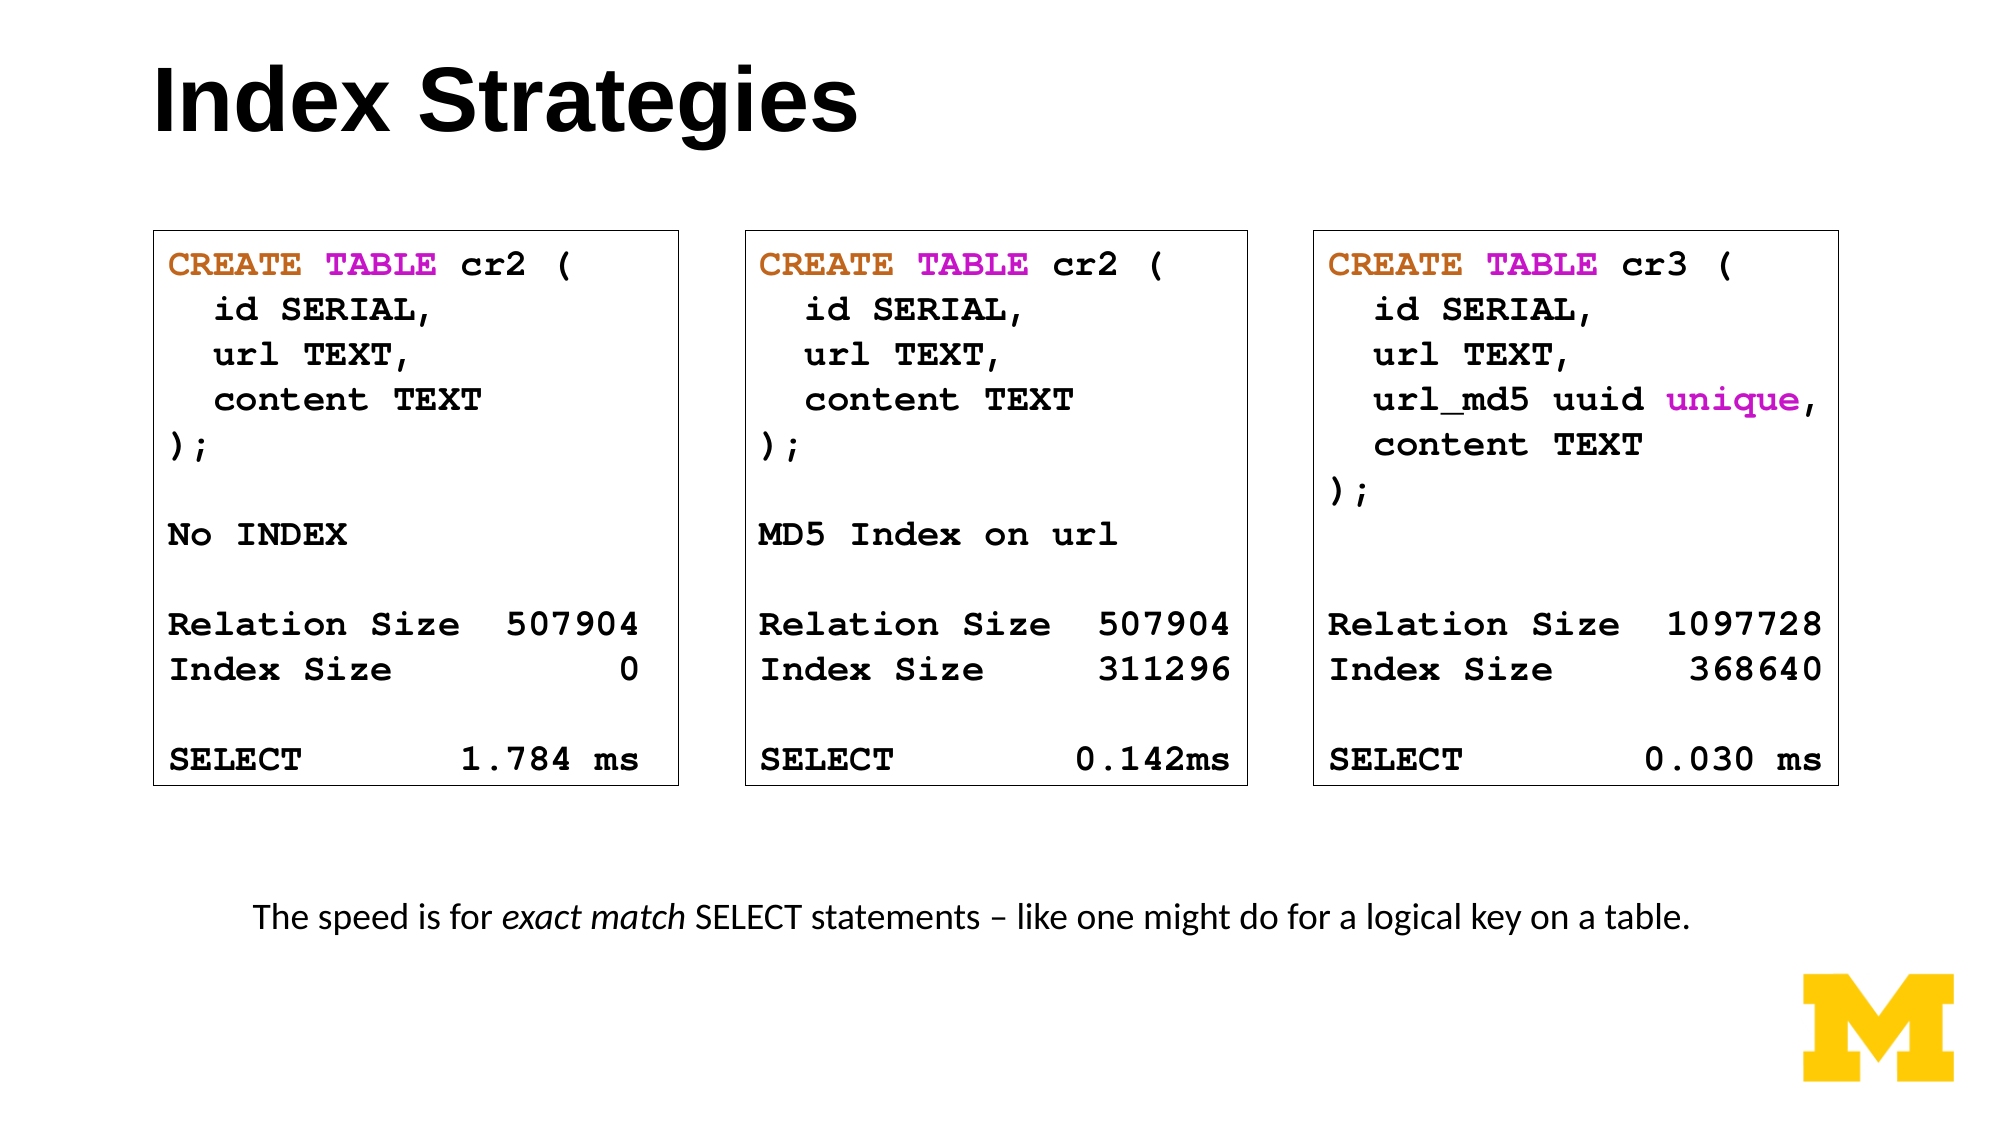

# Index Strategies
CREATE TABLE cr2 (
  id SERIAL,
  url TEXT,
  content TEXT
);

No INDEX

Relation Size  507904
Index Size          0

SELECT       1.784 ms
CREATE TABLE cr2 (
  id SERIAL,
  url TEXT,
  content TEXT
);

MD5 Index on url

Relation Size  507904
Index Size     311296

SELECT        0.142ms
CREATE TABLE cr3 (
  id SERIAL,
  url TEXT,
  url_md5 uuid unique,
  content TEXT
);

Relation Size  1097728
Index Size      368640

SELECT        0.030 ms
The speed is for exact match SELECT statements – like one might do for a logical key on a table.